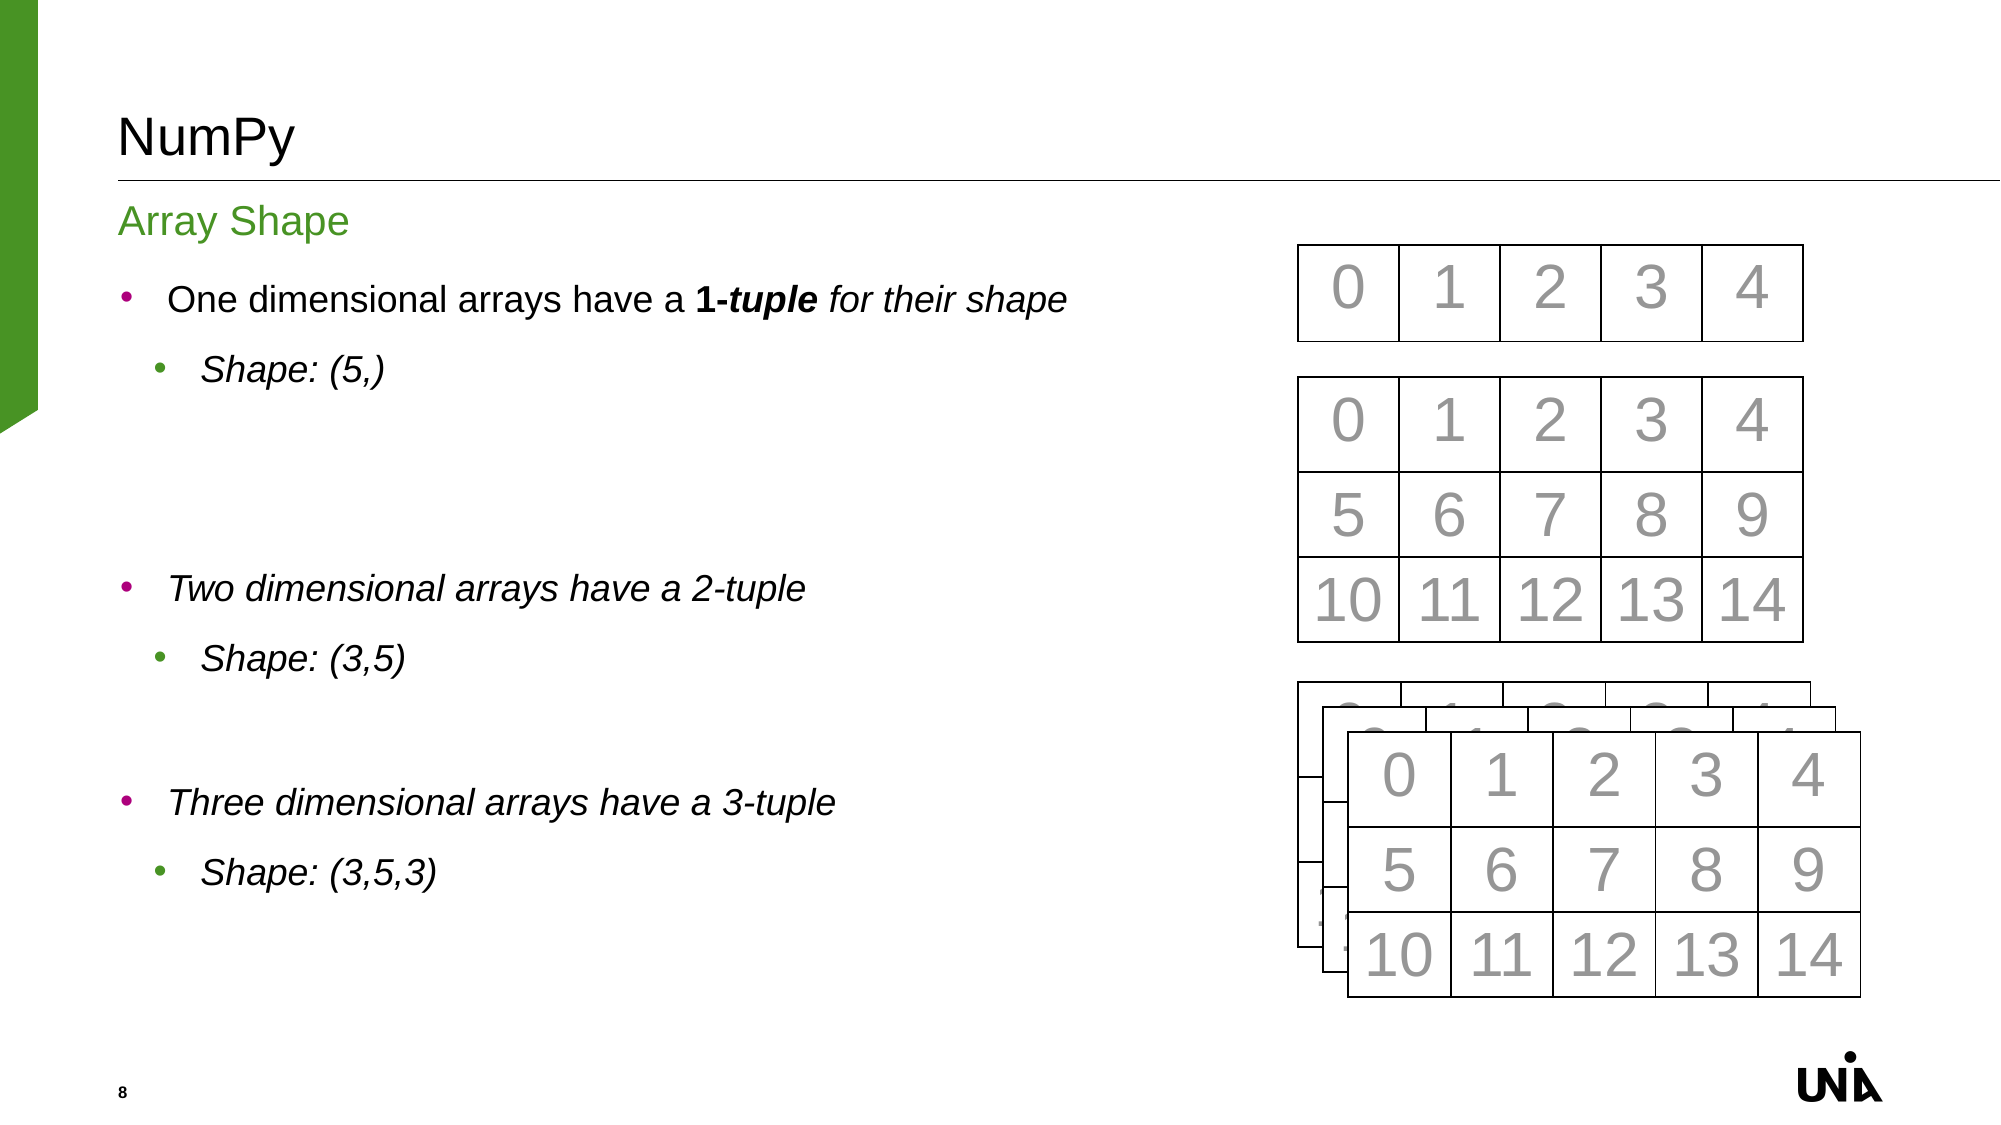

# NumPy
Array Shape
| 0 | 1 | 2 | 3 | 4 |
| --- | --- | --- | --- | --- |
One dimensional arrays have a 1-tuple for their shape
Shape: (5,)

Two dimensional arrays have a 2-tuple
Shape: (3,5)

Three dimensional arrays have a 3-tuple
Shape: (3,5,3)
| 0 | 1 | 2 | 3 | 4 |
| --- | --- | --- | --- | --- |
| 5 | 6 | 7 | 8 | 9 |
| 10 | 11 | 12 | 13 | 14 |
| 0 | 1 | 2 | 3 | 4 |
| --- | --- | --- | --- | --- |
| 5 | 6 | 7 | 8 | 9 |
| 10 | 11 | 12 | 13 | 14 |
| 0 | 1 | 2 | 3 | 4 |
| --- | --- | --- | --- | --- |
| 5 | 6 | 7 | 8 | 9 |
| 10 | 11 | 12 | 13 | 14 |
| 0 | 1 | 2 | 3 | 4 |
| --- | --- | --- | --- | --- |
| 5 | 6 | 7 | 8 | 9 |
| 10 | 11 | 12 | 13 | 14 |
8